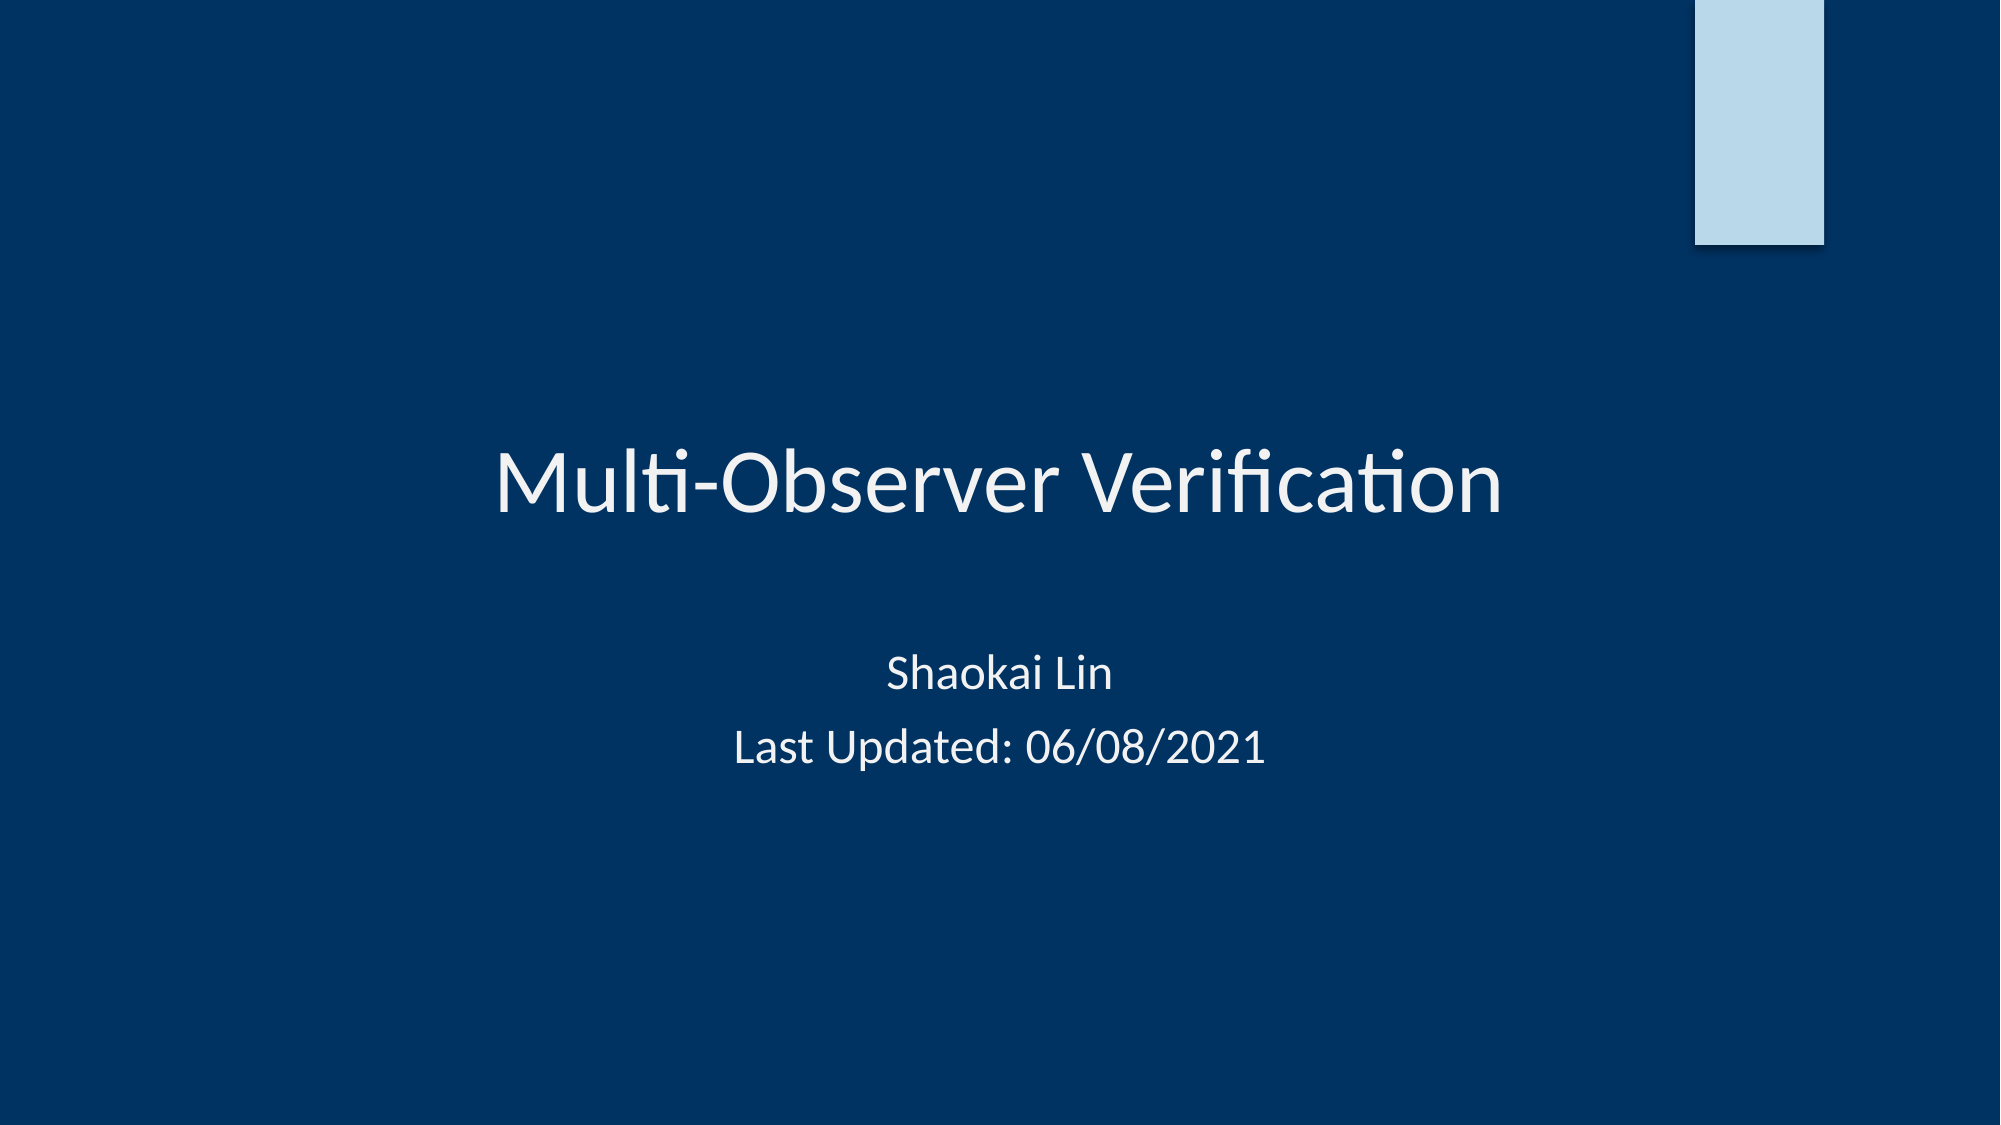

# Multi-Observer Verification
Shaokai Lin
Last Updated: 06/08/2021